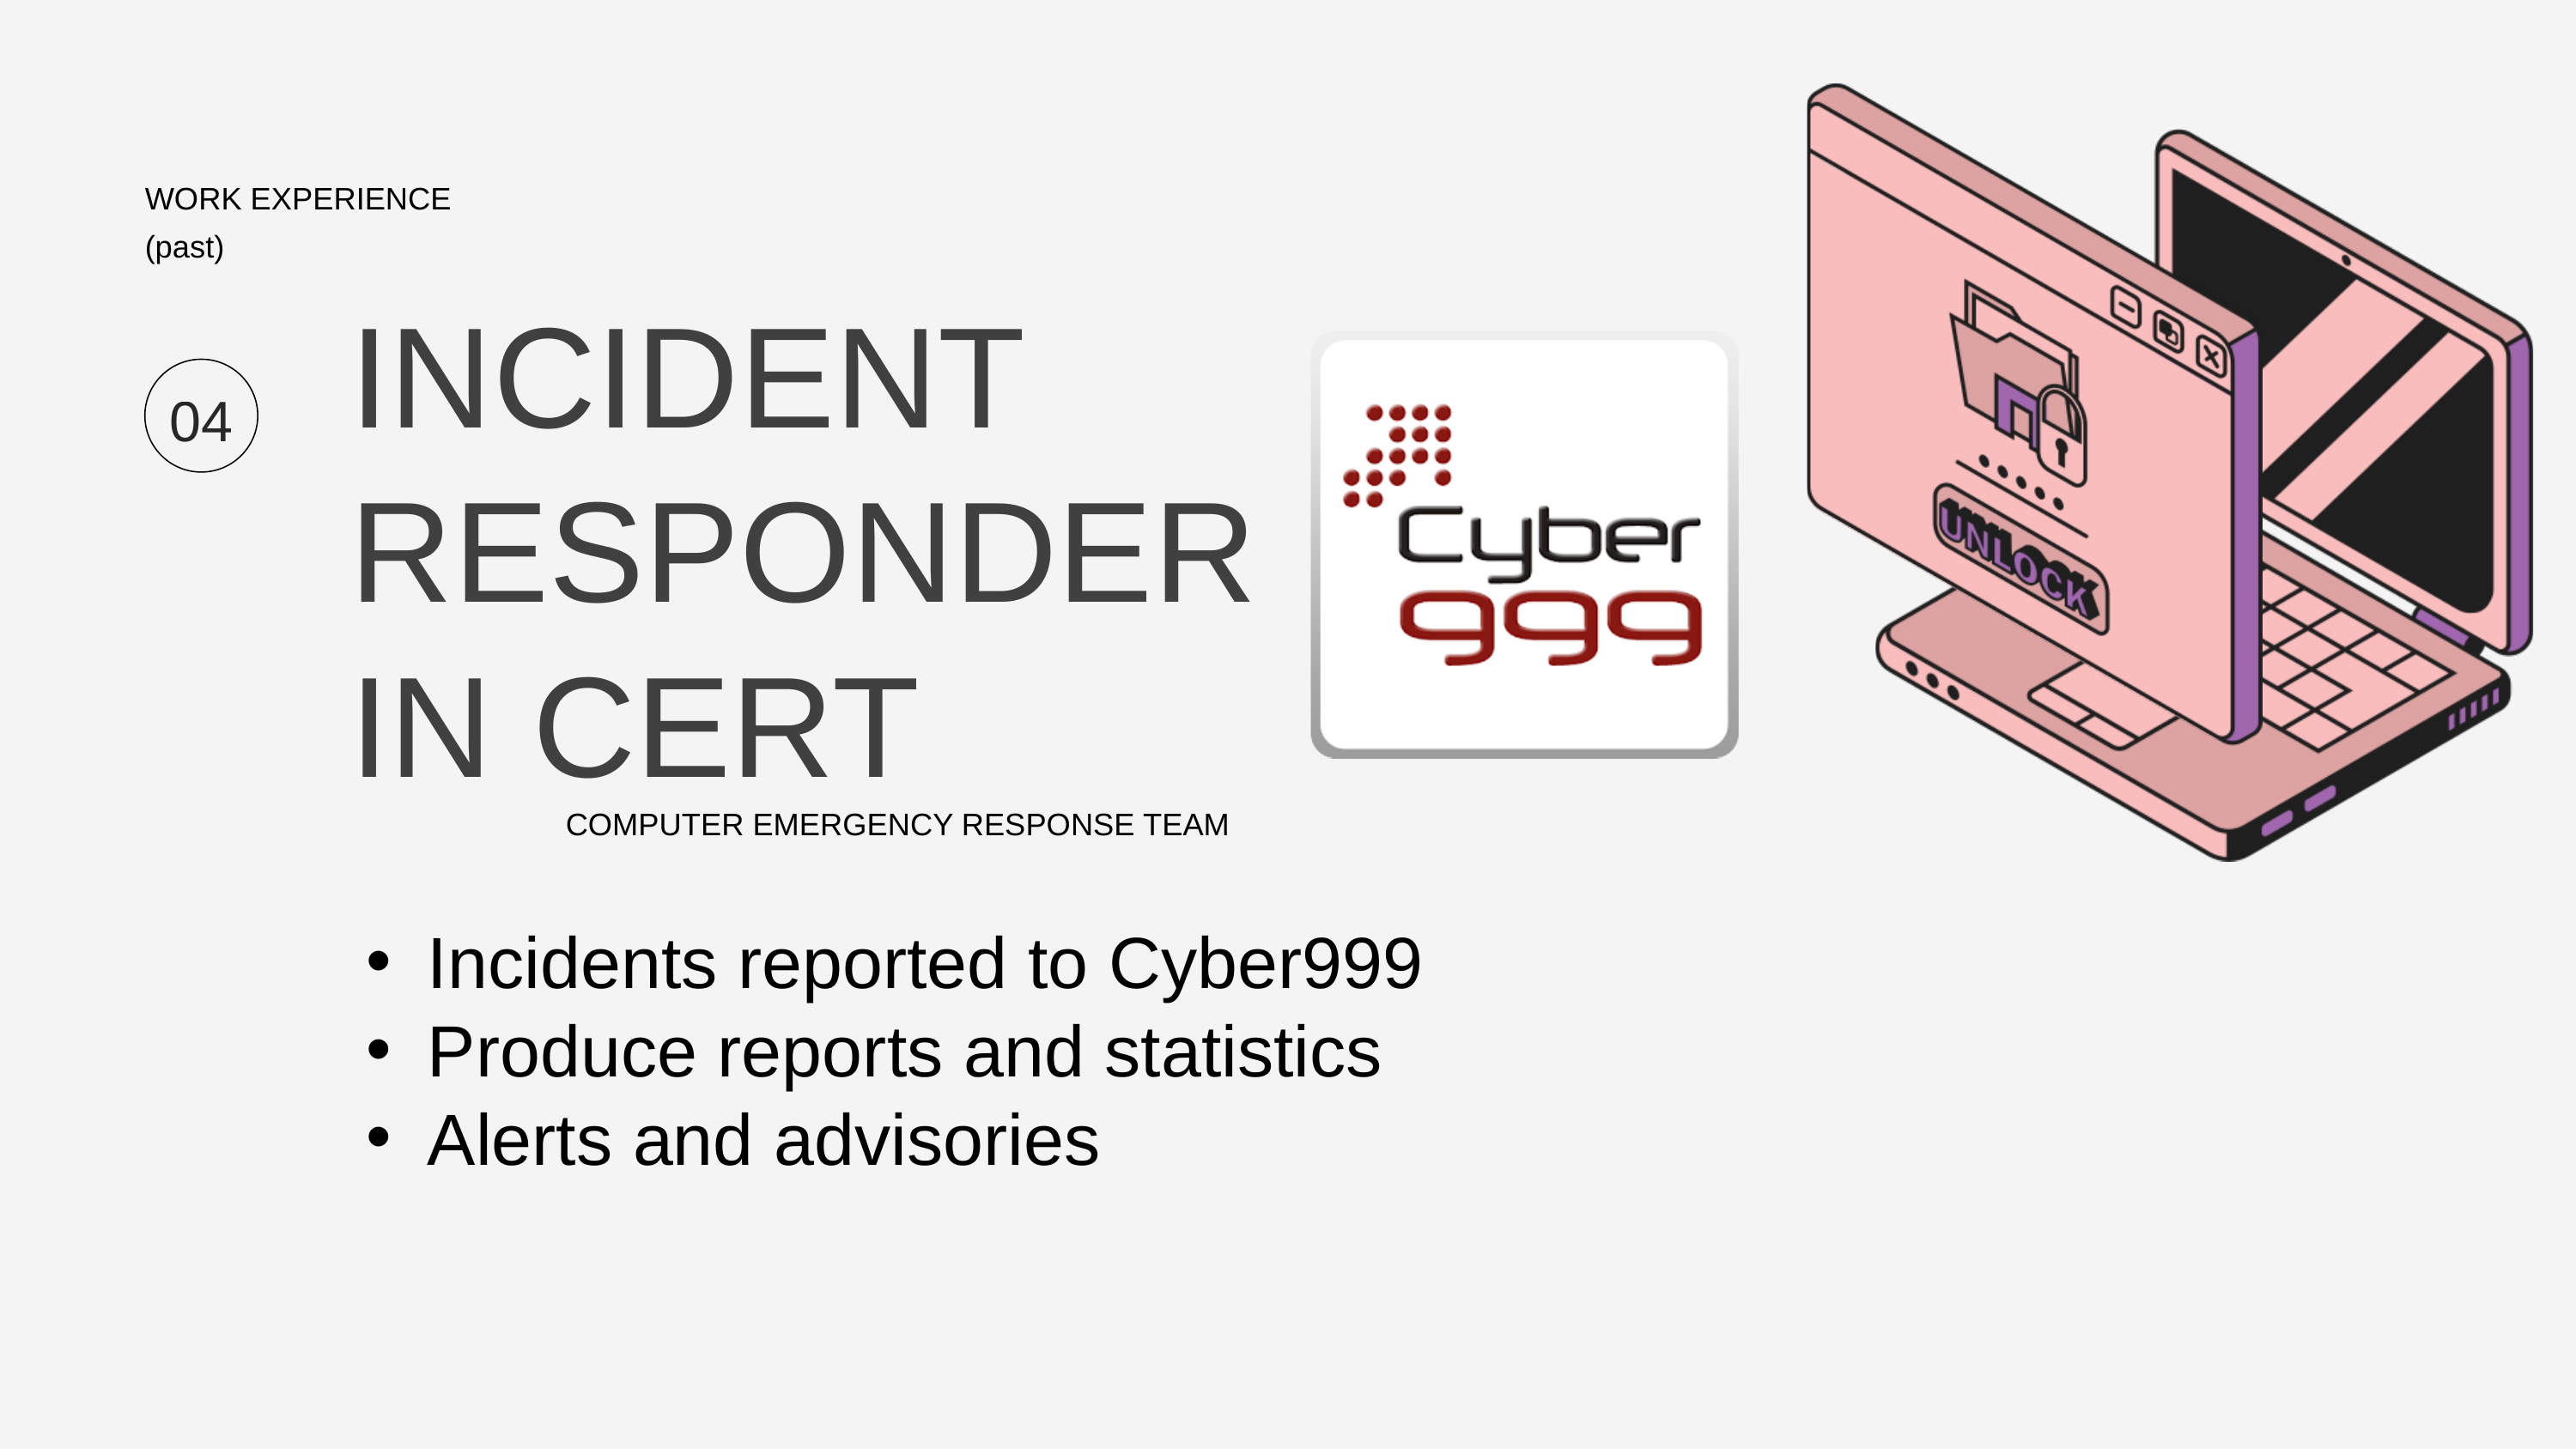

WORK EXPERIENCE
(past)
INCIDENT RESPONDER IN CERT

04
COMPUTER EMERGENCY RESPONSE TEAM

Incidents reported to Cyber999
Produce reports and statistics
Alerts and advisories